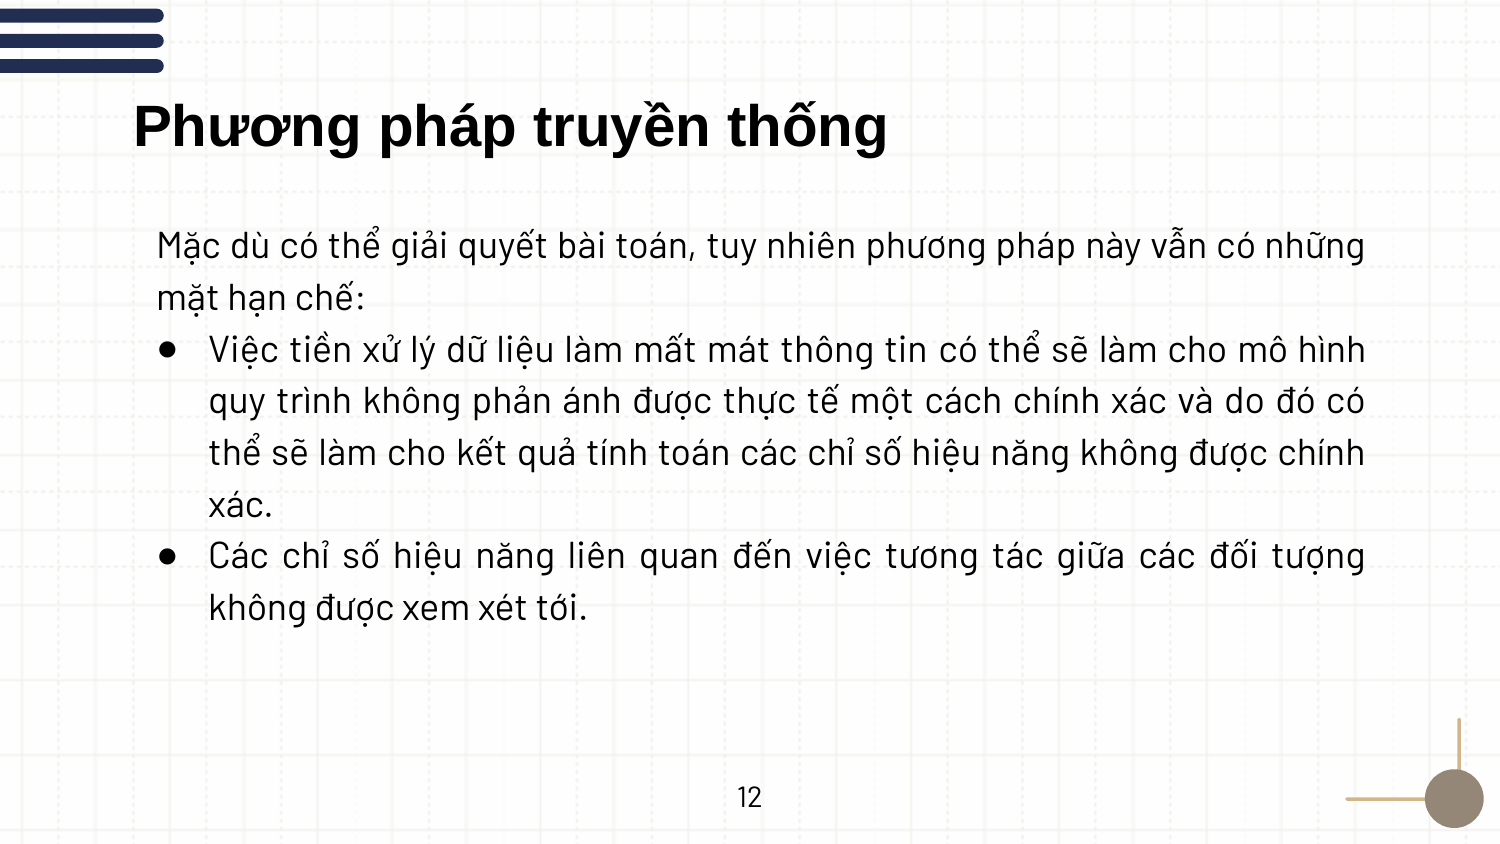

# Phương pháp truyền thống
Mặc dù có thể giải quyết bài toán, tuy nhiên phương pháp này vẫn có những mặt hạn chế:
Việc tiền xử lý dữ liệu làm mất mát thông tin có thể sẽ làm cho mô hình quy trình không phản ánh được thực tế một cách chính xác và do đó có thể sẽ làm cho kết quả tính toán các chỉ số hiệu năng không được chính xác.
Các chỉ số hiệu năng liên quan đến việc tương tác giữa các đối tượng không được xem xét tới.
12